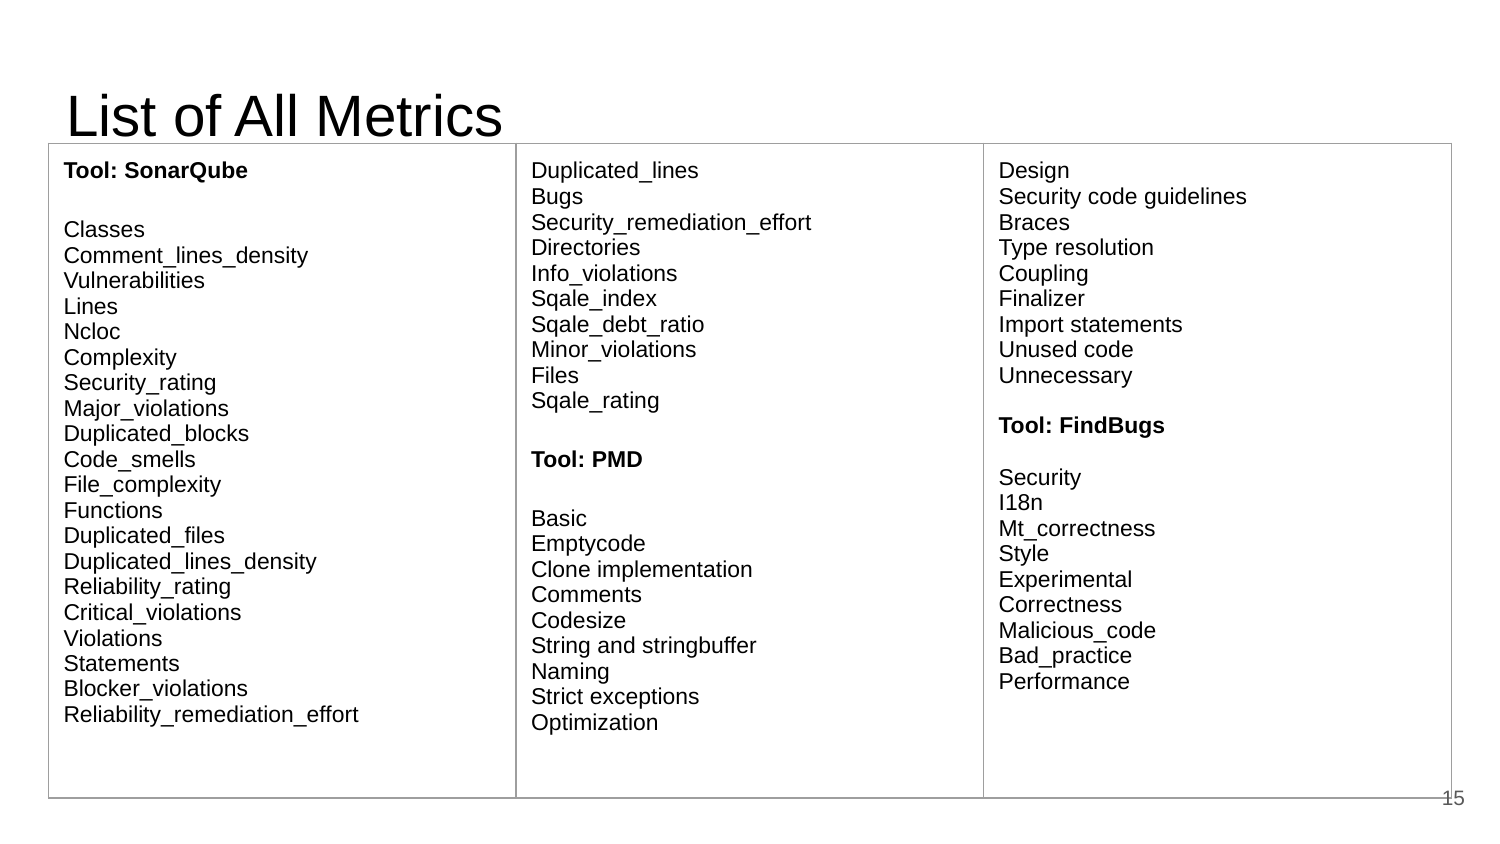

# List of All Metrics
| Tool: SonarQube Classes Comment\_lines\_density Vulnerabilities Lines Ncloc Complexity Security\_rating Major\_violations Duplicated\_blocks Code\_smells File\_complexity Functions Duplicated\_files Duplicated\_lines\_density Reliability\_rating Critical\_violations Violations Statements Blocker\_violations Reliability\_remediation\_effort | Duplicated\_lines Bugs Security\_remediation\_effort Directories Info\_violations Sqale\_index Sqale\_debt\_ratio Minor\_violations Files Sqale\_rating Tool: PMD Basic Emptycode Clone implementation Comments Codesize String and stringbuffer Naming Strict exceptions Optimization | Design Security code guidelines Braces Type resolution Coupling Finalizer Import statements Unused code Unnecessary Tool: FindBugs Security I18n Mt\_correctness Style Experimental Correctness Malicious\_code Bad\_practice Performance |
| --- | --- | --- |
15